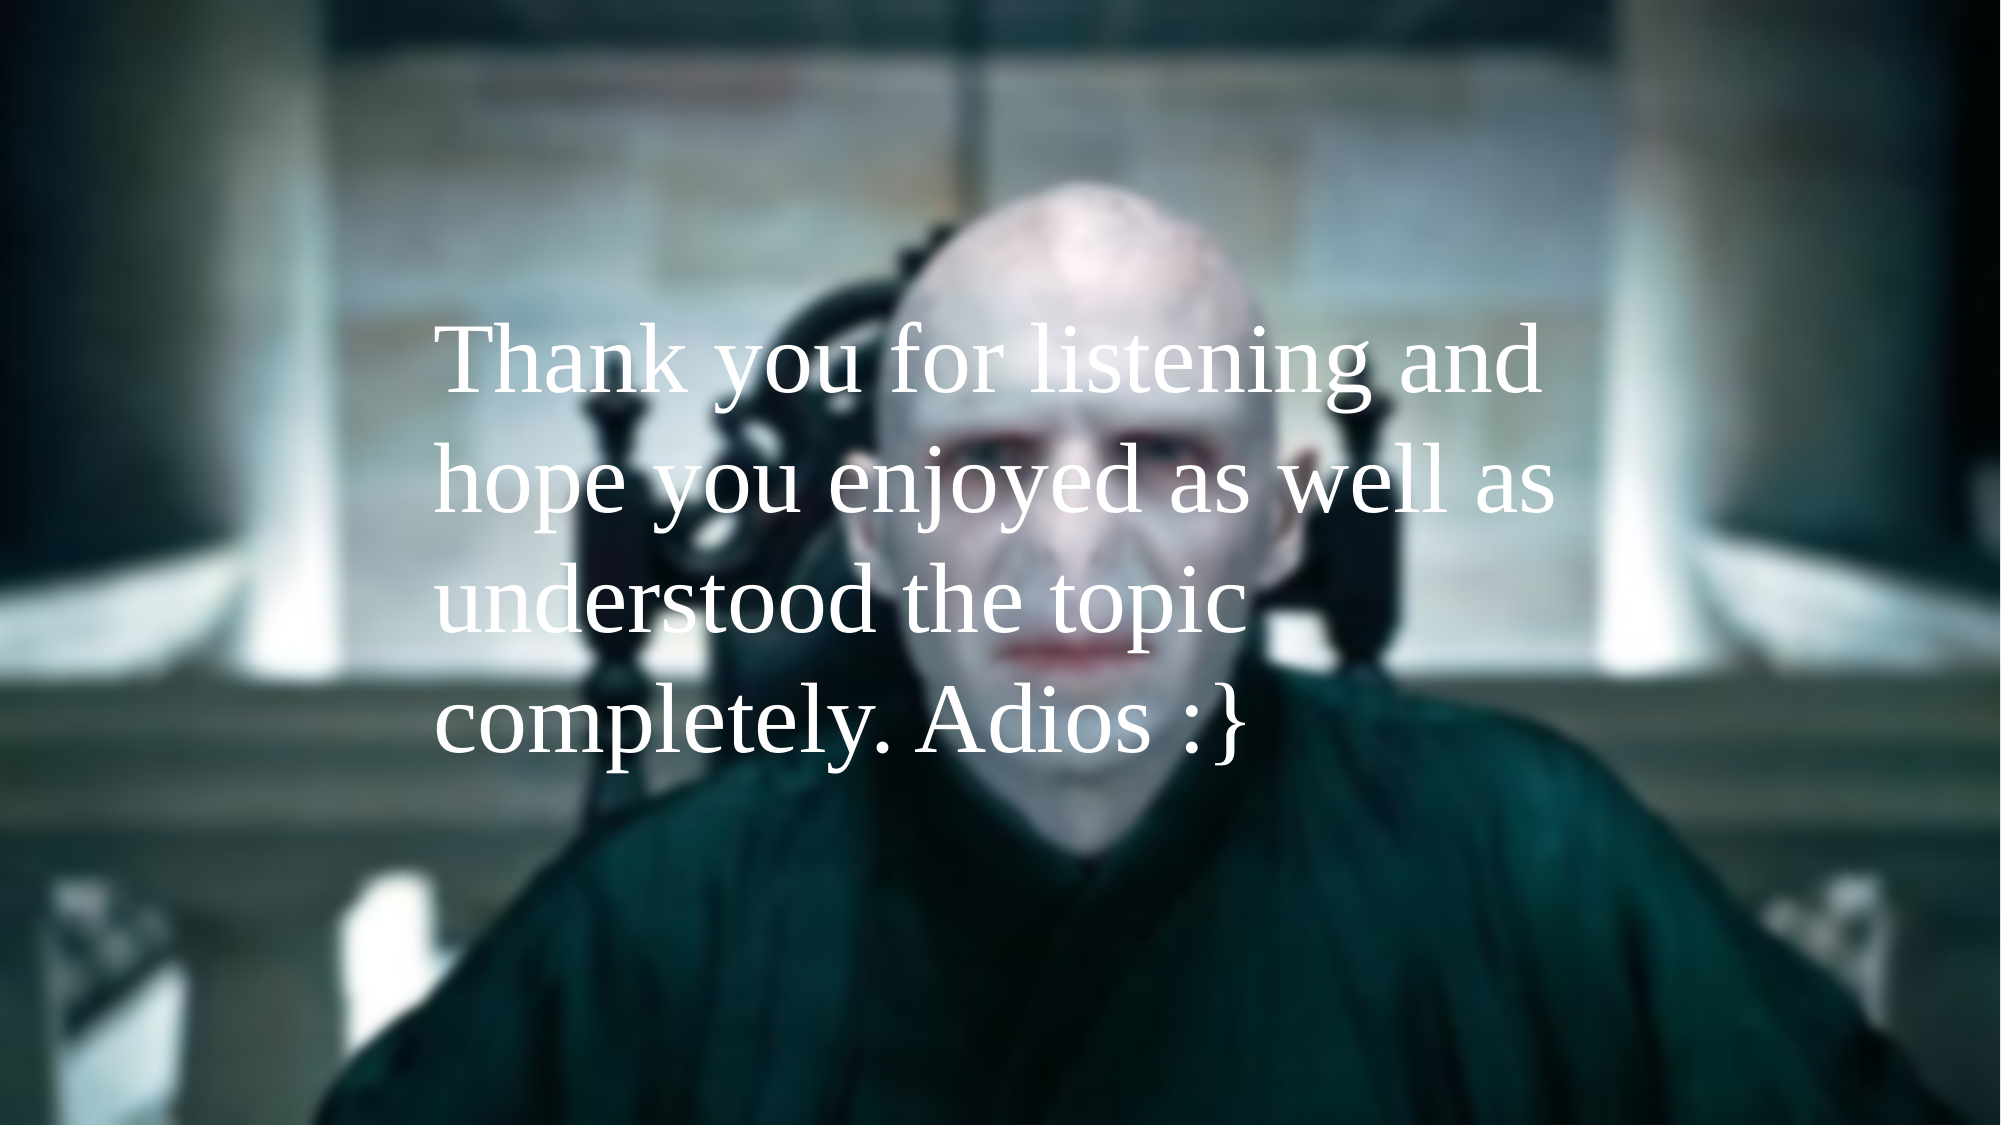

Thank you for listening and hope you enjoyed as well as understood the topic completely. Adios :}